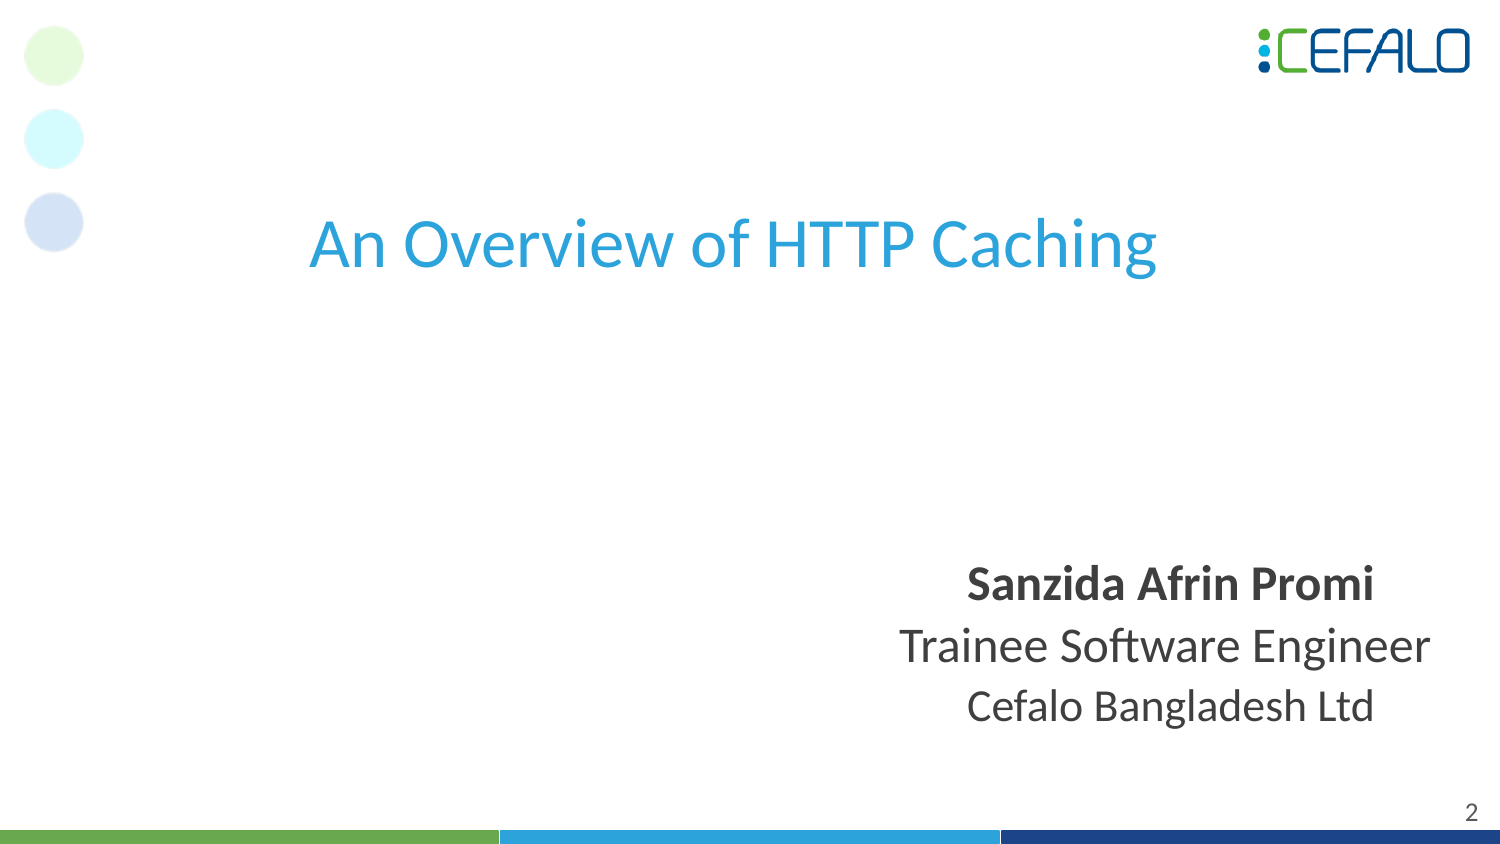

An Overview of HTTP Caching
Sanzida Afrin Promi
Trainee Software Engineer
Cefalo Bangladesh Ltd
2